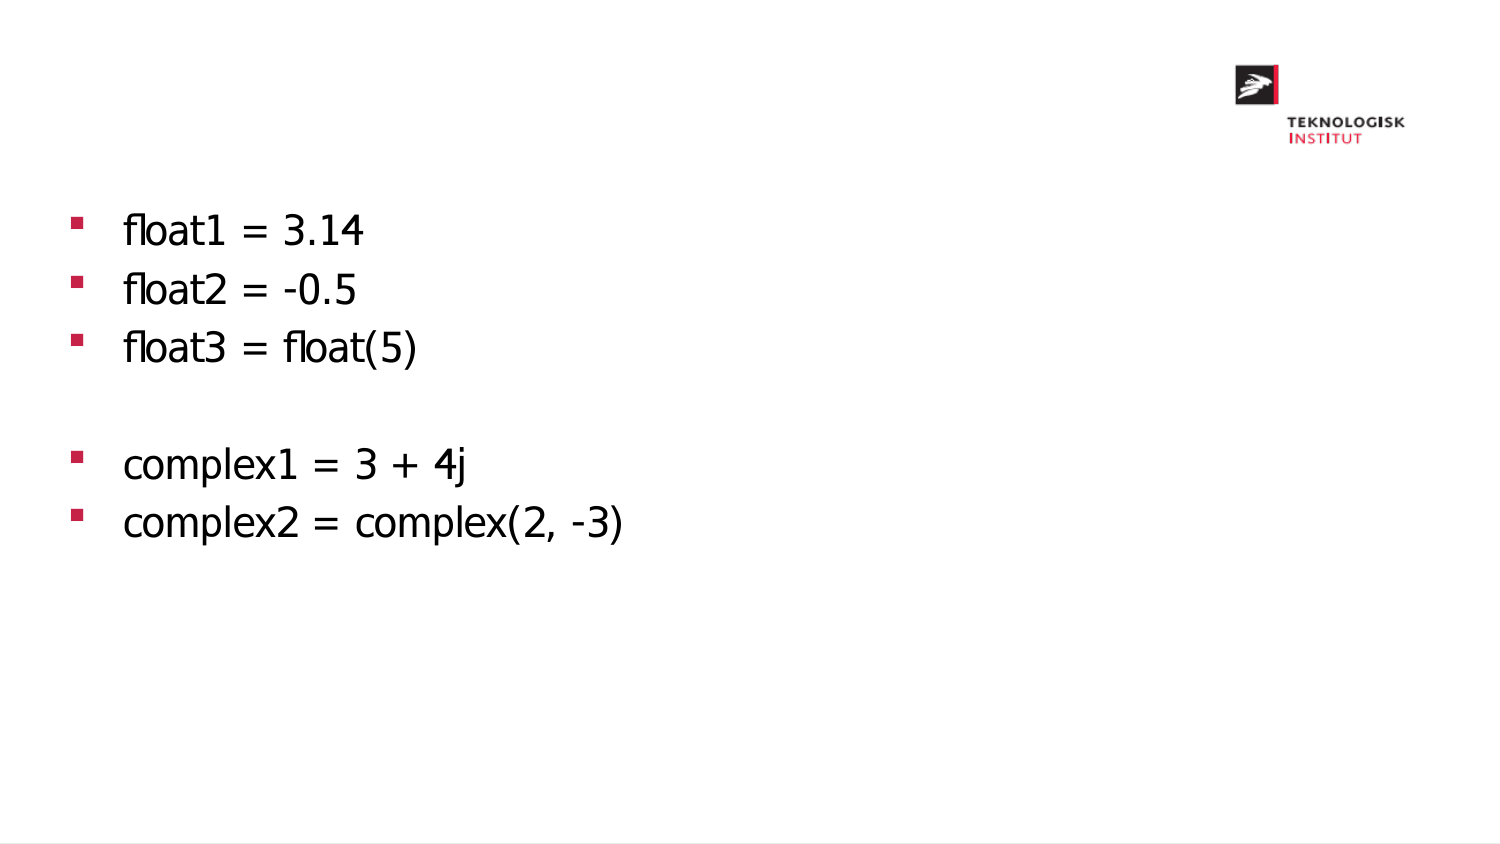

float1 = 3.14
float2 = -0.5
float3 = float(5)

complex1 = 3 + 4j
complex2 = complex(2, -3)